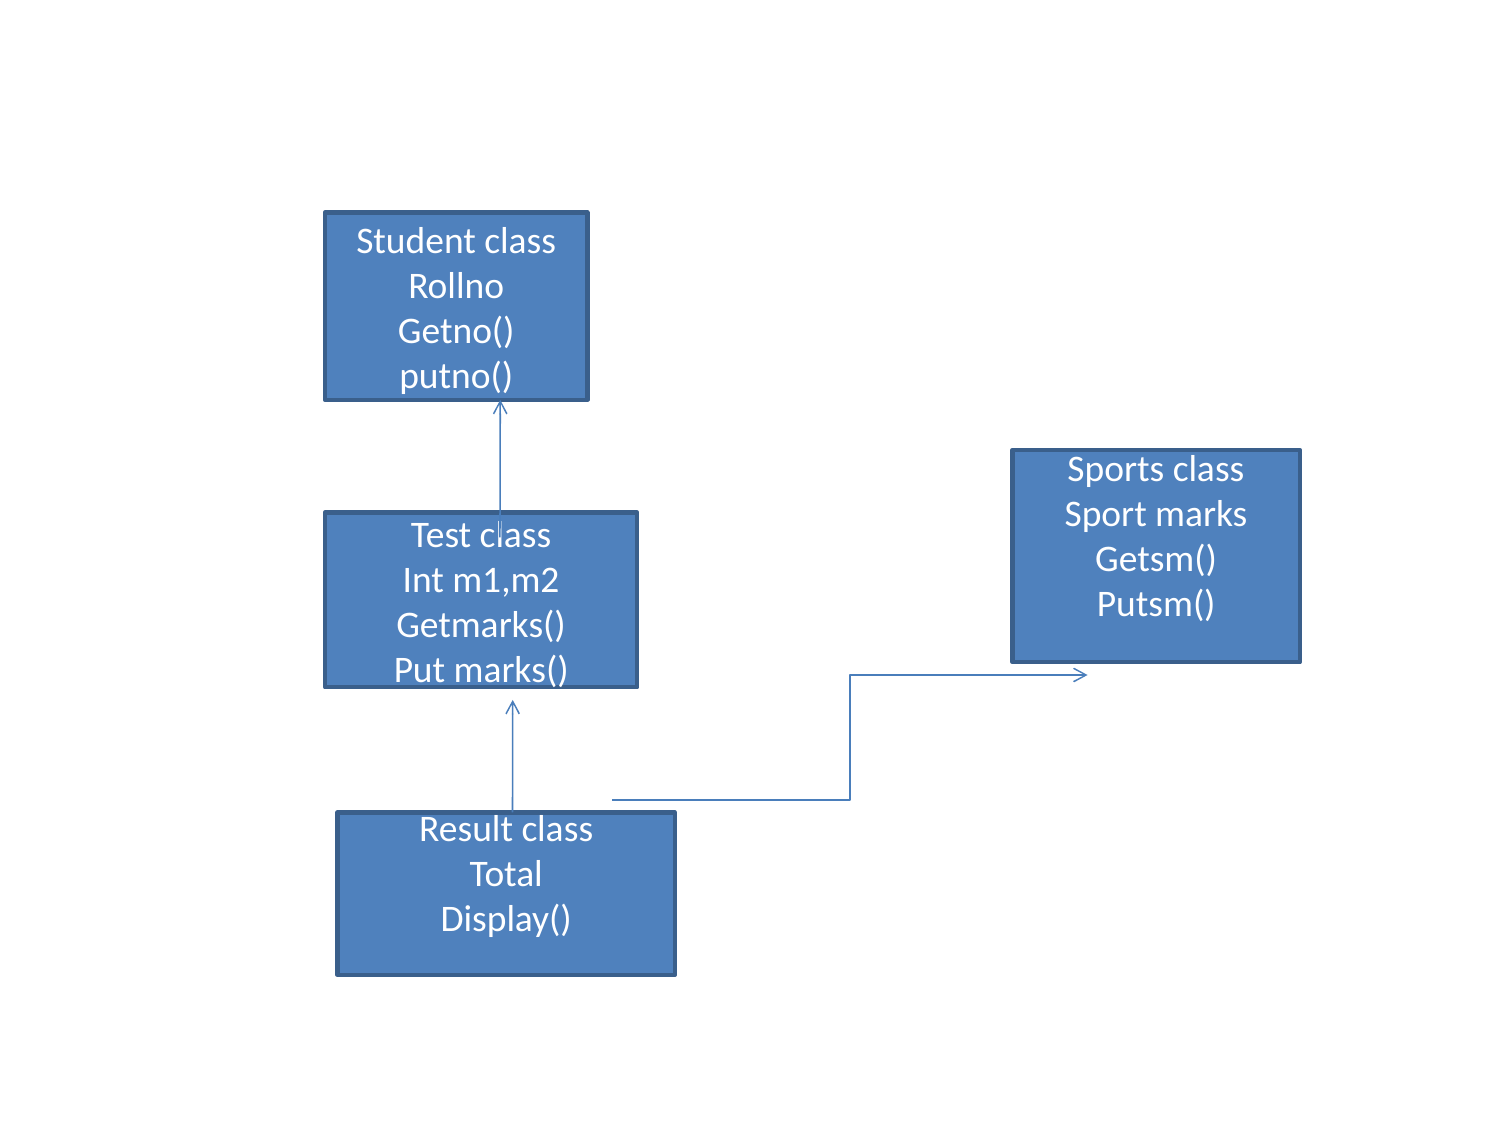

#

Student class
Rollno
Getno()
putno()
Sports class
Sport marks
Getsm()
Putsm()

Test class
Int m1,m2
Getmarks()
Put marks()
Result class
Total
Display()